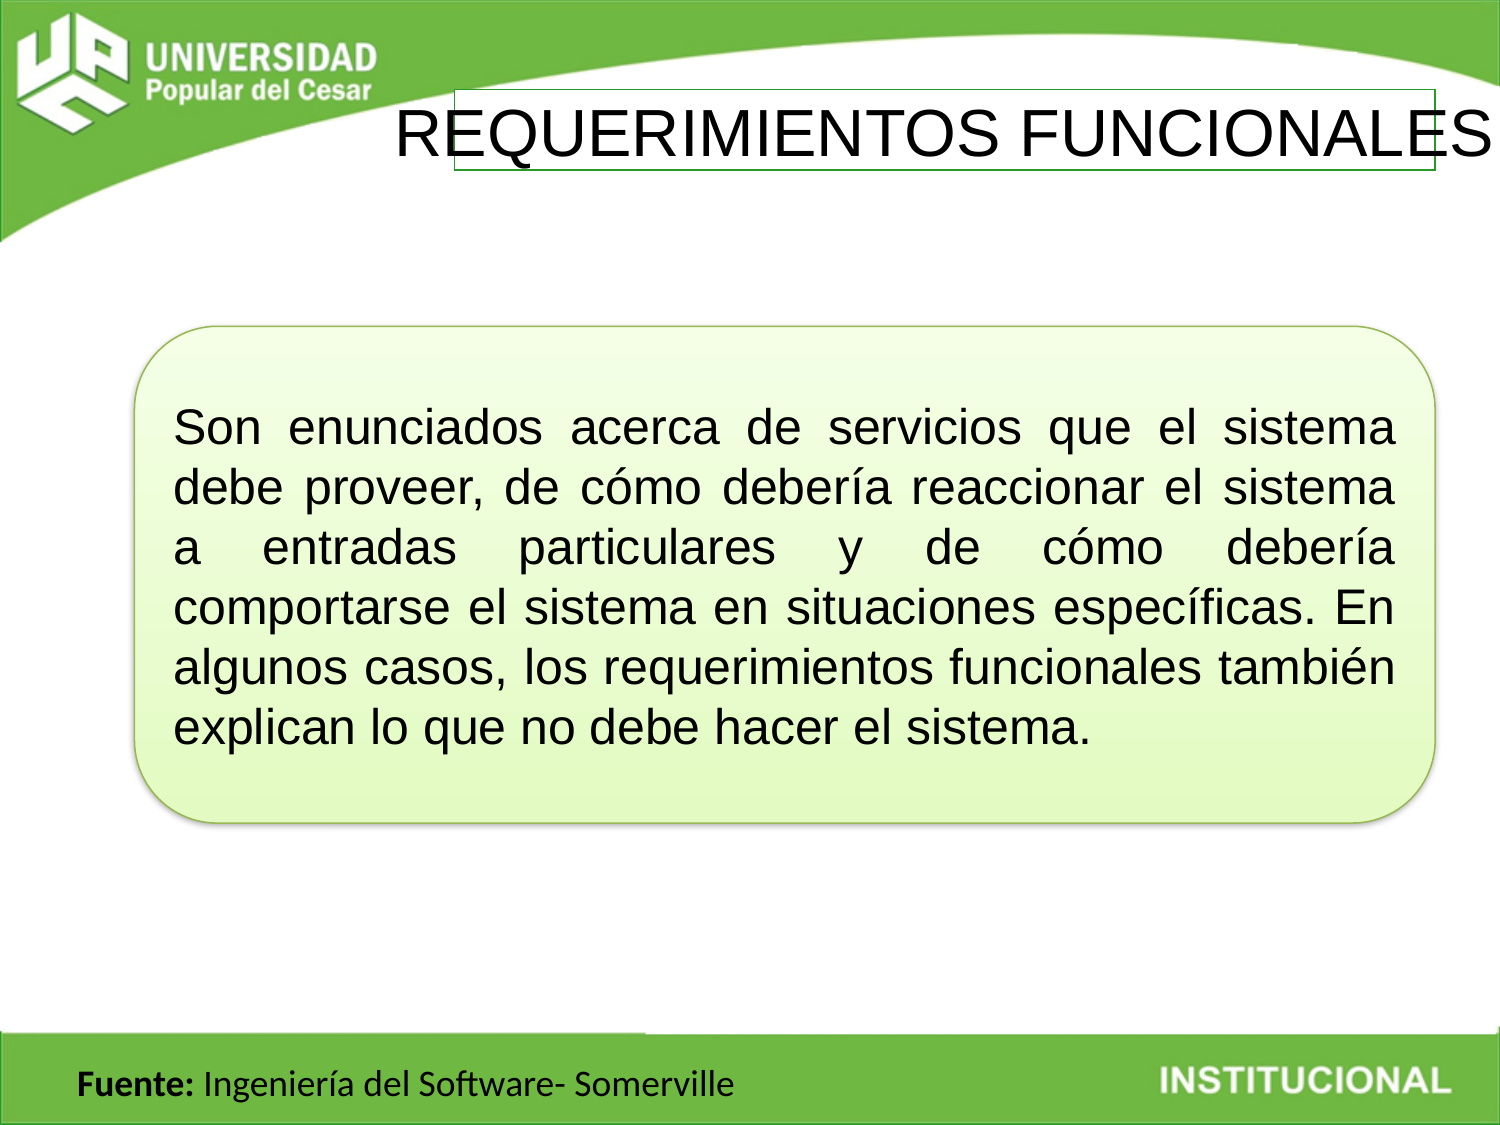

REQUERIMIENTOS FUNCIONALES
Son enunciados acerca de servicios que el sistema debe proveer, de cómo debería reaccionar el sistema a entradas particulares y de cómo debería comportarse el sistema en situaciones específicas. En algunos casos, los requerimientos funcionales también explican lo que no debe hacer el sistema.
Fuente: Ingeniería del Software- Somerville